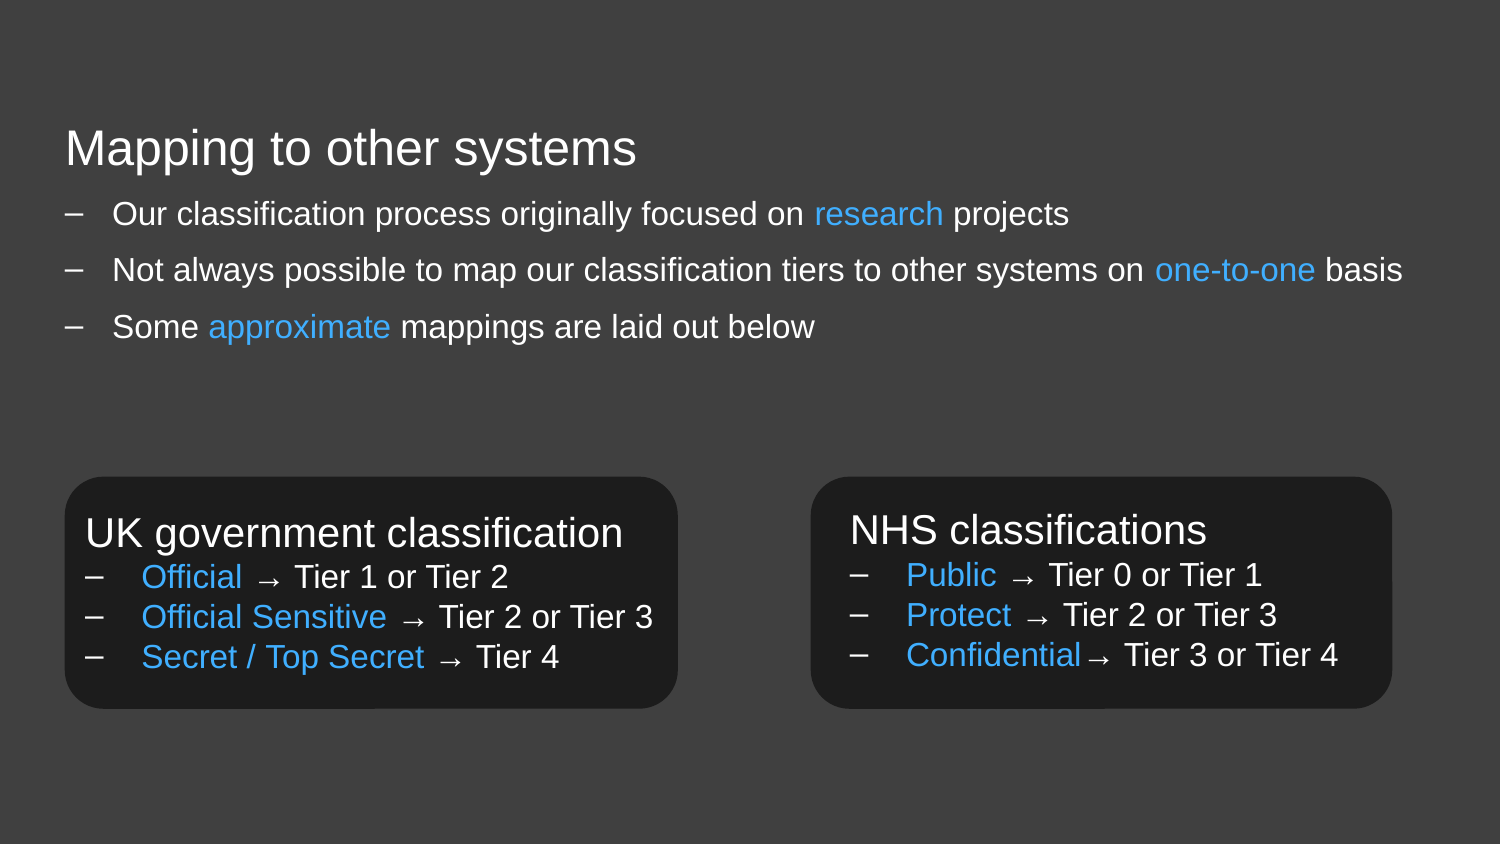

Mapping to other systems
Our classification process originally focused on research projects
Not always possible to map our classification tiers to other systems on one-to-one basis
Some approximate mappings are laid out below

NHS classifications
Public → Tier 0 or Tier 1
Protect → Tier 2 or Tier 3
Confidential→ Tier 3 or Tier 4

UK government classification
Official → Tier 1 or Tier 2
Official Sensitive → Tier 2 or Tier 3
Secret / Top Secret → Tier 4